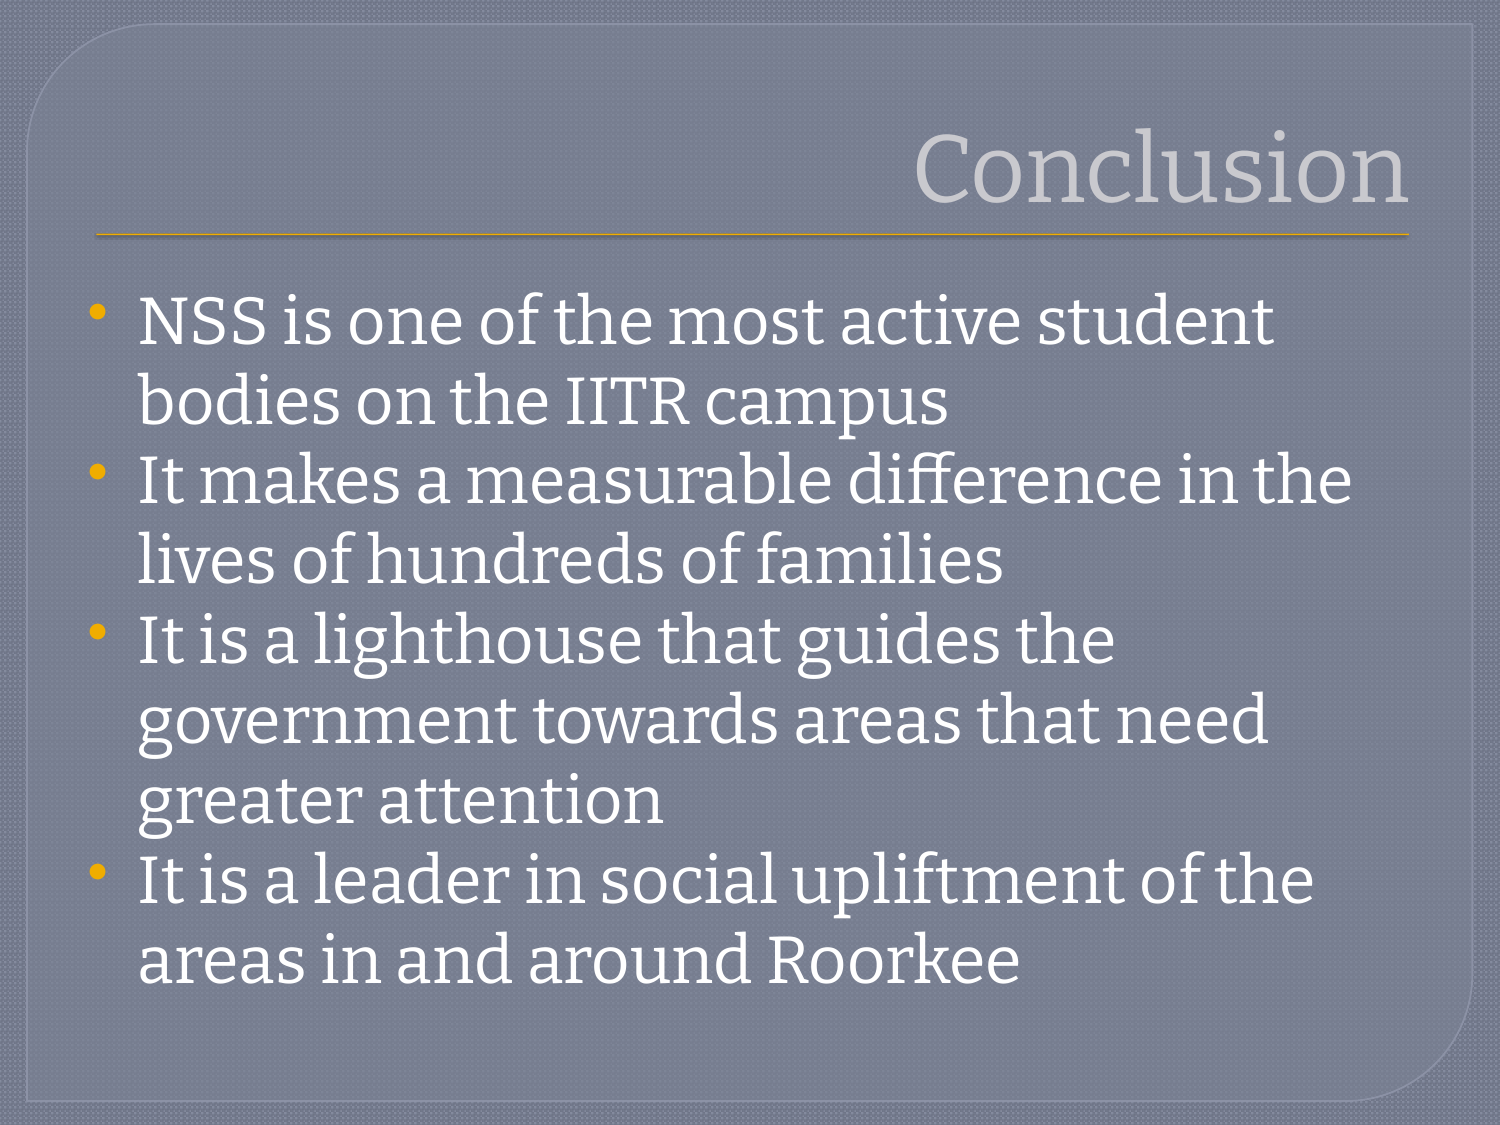

# Conclusion
NSS is one of the most active student bodies on the IITR campus
It makes a measurable difference in the lives of hundreds of families
It is a lighthouse that guides the government towards areas that need greater attention
It is a leader in social upliftment of the areas in and around Roorkee